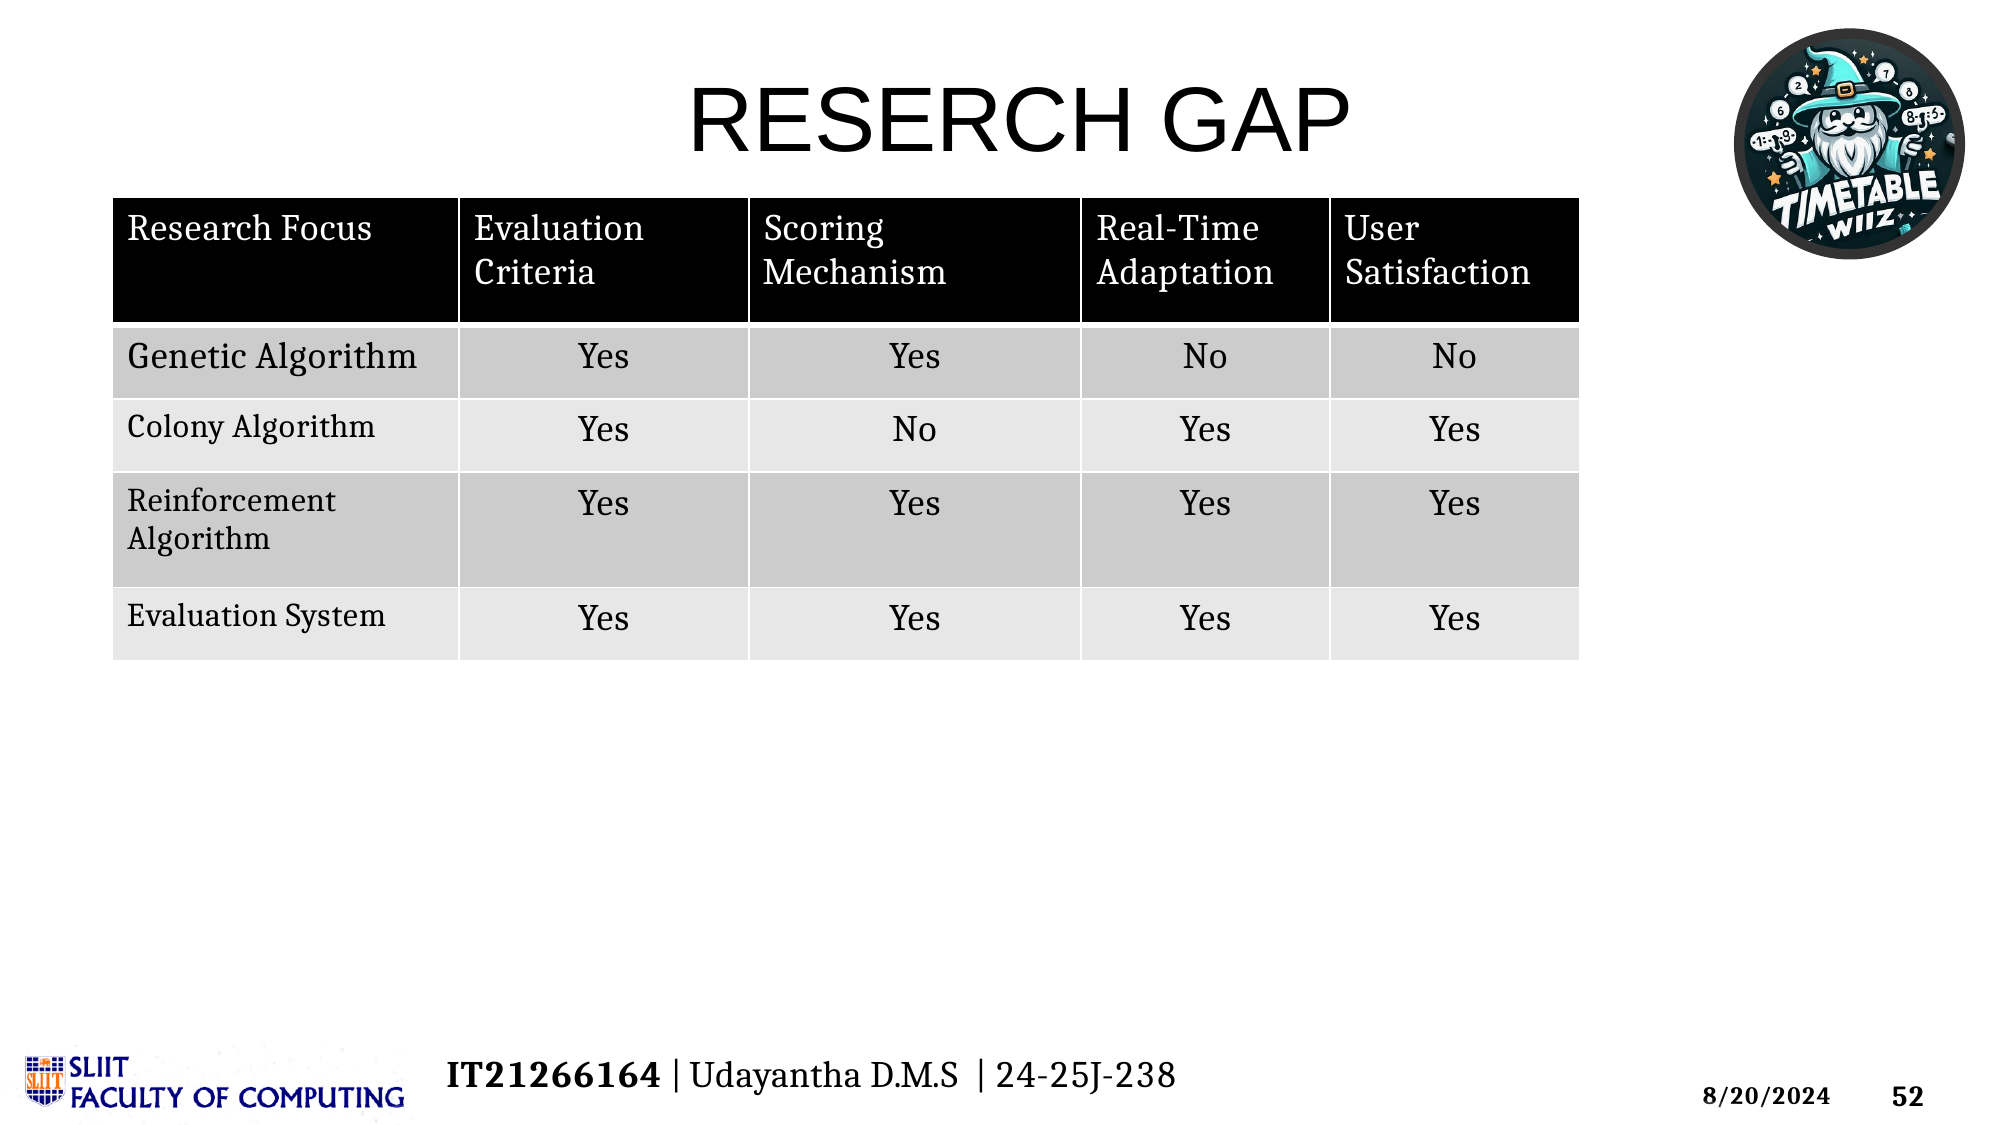

# RESERCH GAP
| Research Focus | Evaluation Criteria | Scoring Mechanism | Real-Time Adaptation | User Satisfaction |
| --- | --- | --- | --- | --- |
| Genetic Algorithm | Yes | Yes | No | No |
| Colony Algorithm | Yes | No | Yes | Yes |
| Reinforcement Algorithm | Yes | Yes | Yes | Yes |
| Evaluation System | Yes | Yes | Yes | Yes |
IT21266164 | Udayantha D.M.S  | 24-25J-238